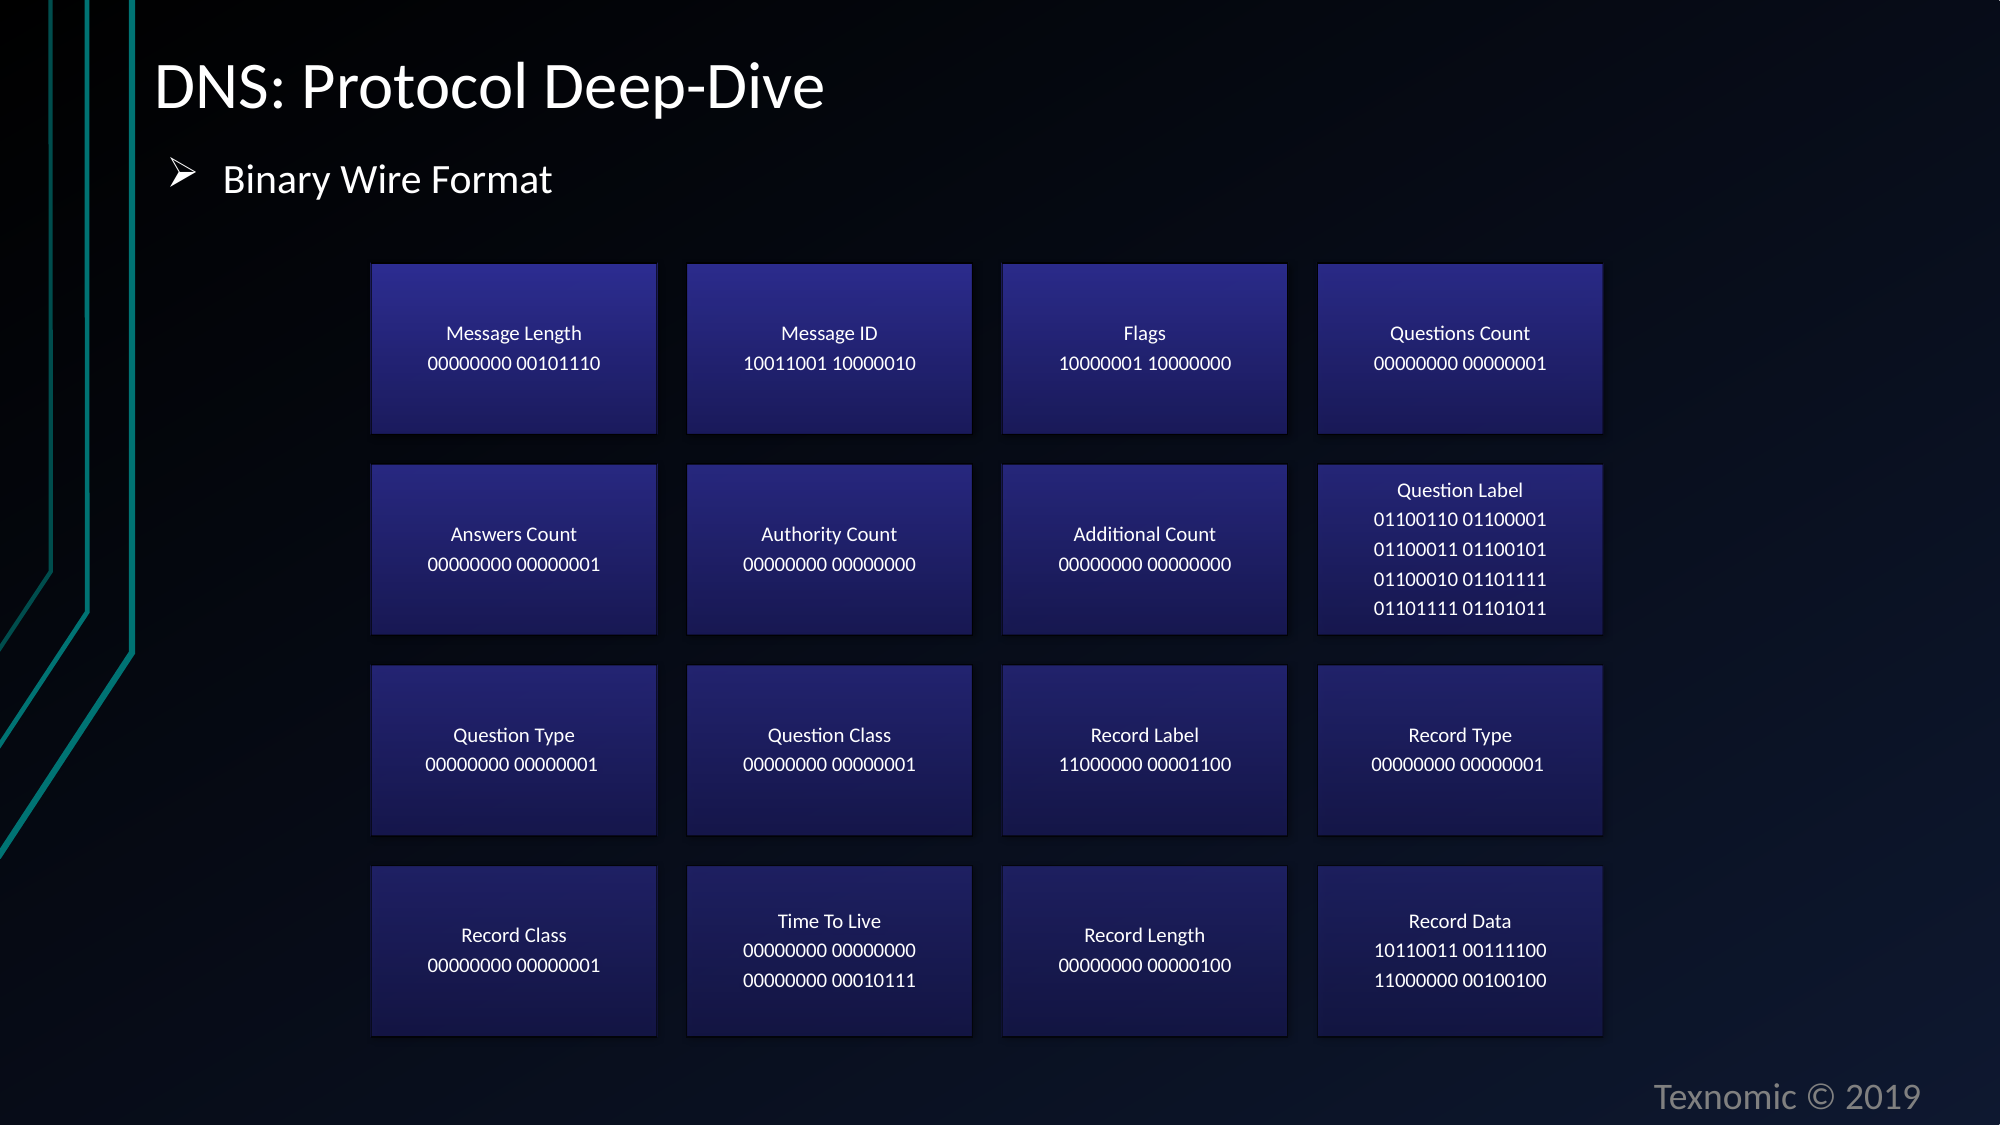

DNS: Protocol Deep-Dive
Binary Wire Format
Message Length
00000000 00101110
Message ID
10011001 10000010
Flags
10000001 10000000
Questions Count
00000000 00000001
Answers Count
00000000 00000001
Authority Count
00000000 00000000
Additional Count
00000000 00000000
Question Label
01100110 01100001
01100011 01100101
01100010 01101111
01101111 01101011
Question Type
00000000 00000001
Question Class
00000000 00000001
Record Label
11000000 00001100
Record Type
00000000 00000001
Record Class
00000000 00000001
Time To Live
00000000 00000000
00000000 00010111
Record Length
00000000 00000100
Record Data
10110011 00111100
11000000 00100100
Texnomic © 2019